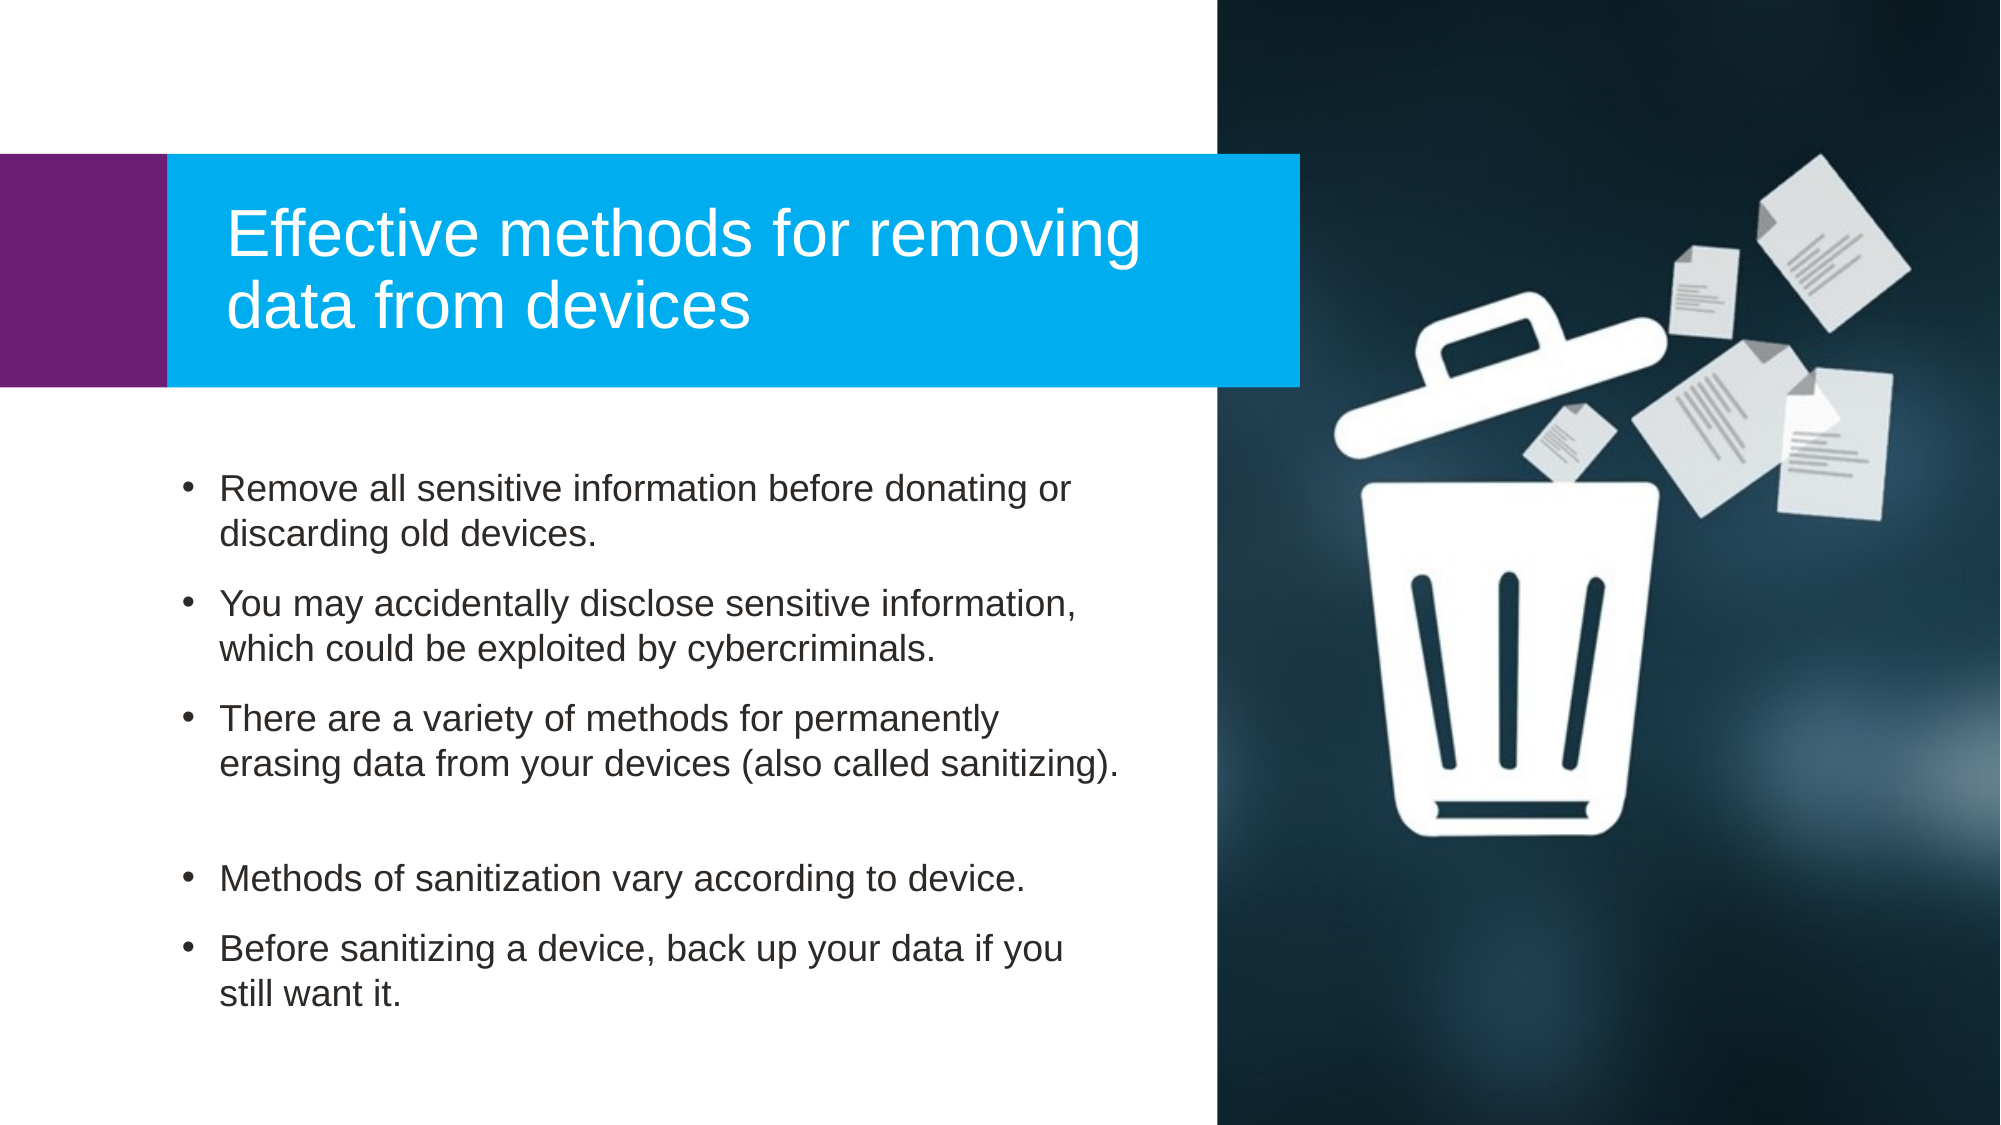

Effective methods for removing data from devices
Remove all sensitive information before donating or discarding old devices.
You may accidentally disclose sensitive information, which could be exploited by cybercriminals.
There are a variety of methods for permanently erasing data from your devices (also called sanitizing).
Methods of sanitization vary according to device.
Before sanitizing a device, back up your data if you still want it.